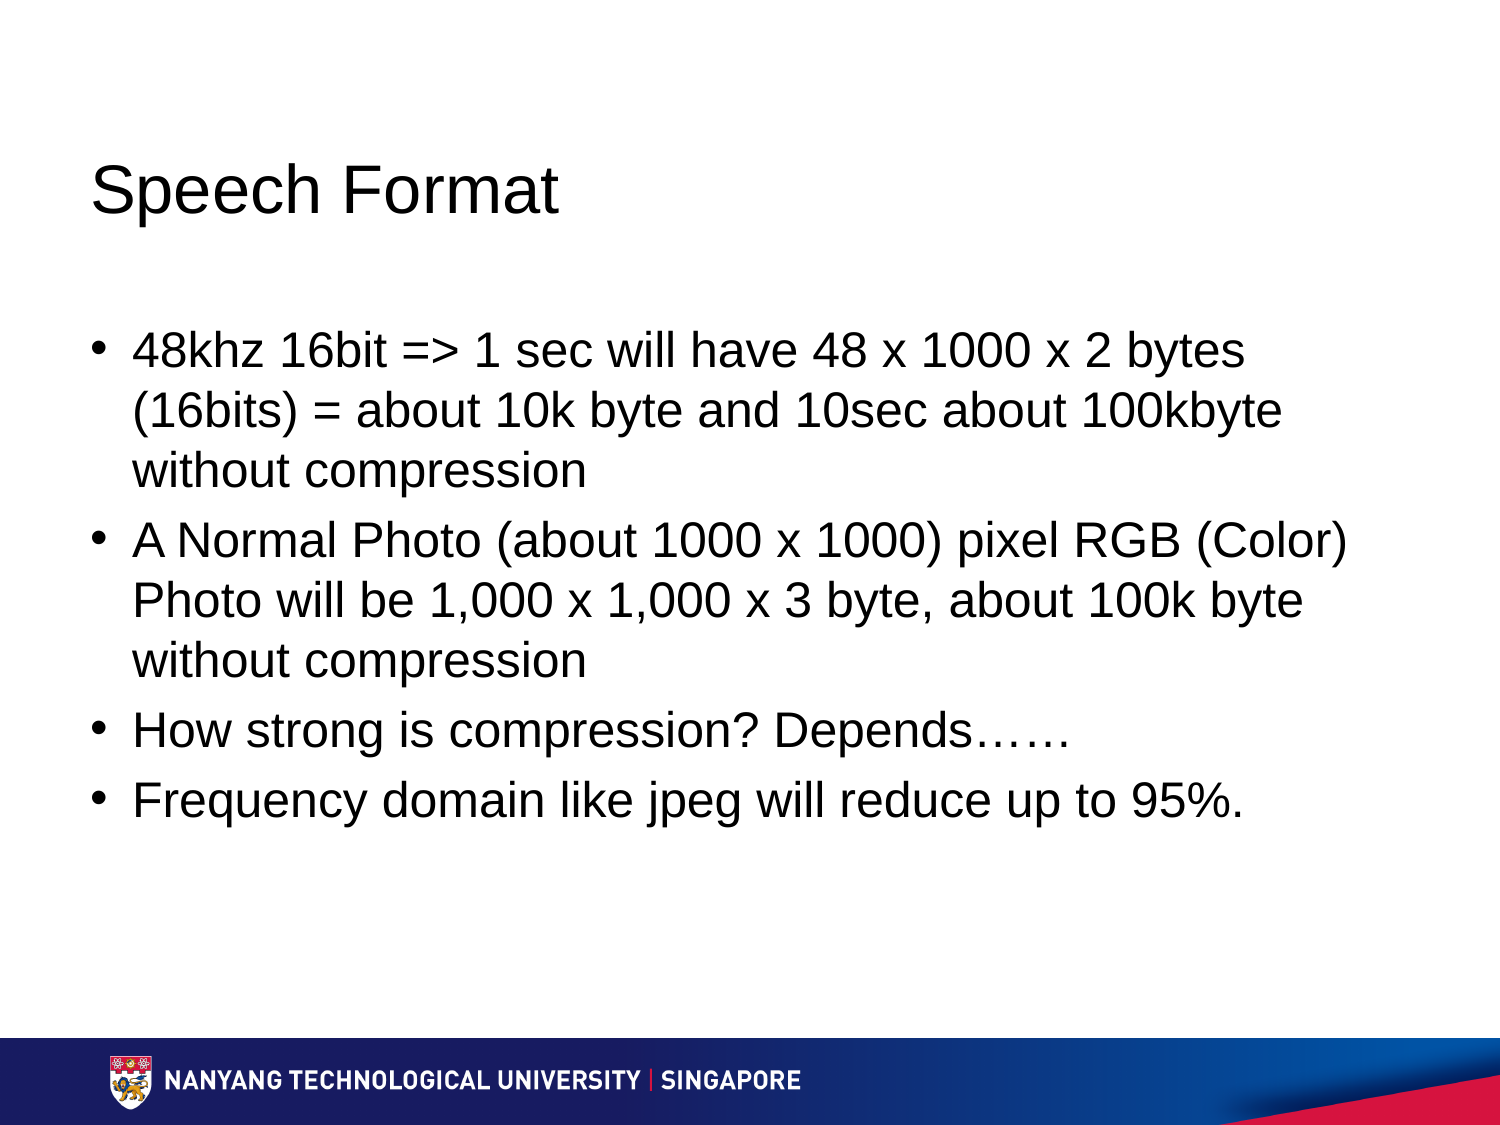

# Speech Format
48khz 16bit => 1 sec will have 48 x 1000 x 2 bytes (16bits) = about 10k byte and 10sec about 100kbyte without compression
A Normal Photo (about 1000 x 1000) pixel RGB (Color) Photo will be 1,000 x 1,000 x 3 byte, about 100k byte without compression
How strong is compression? Depends……
Frequency domain like jpeg will reduce up to 95%.